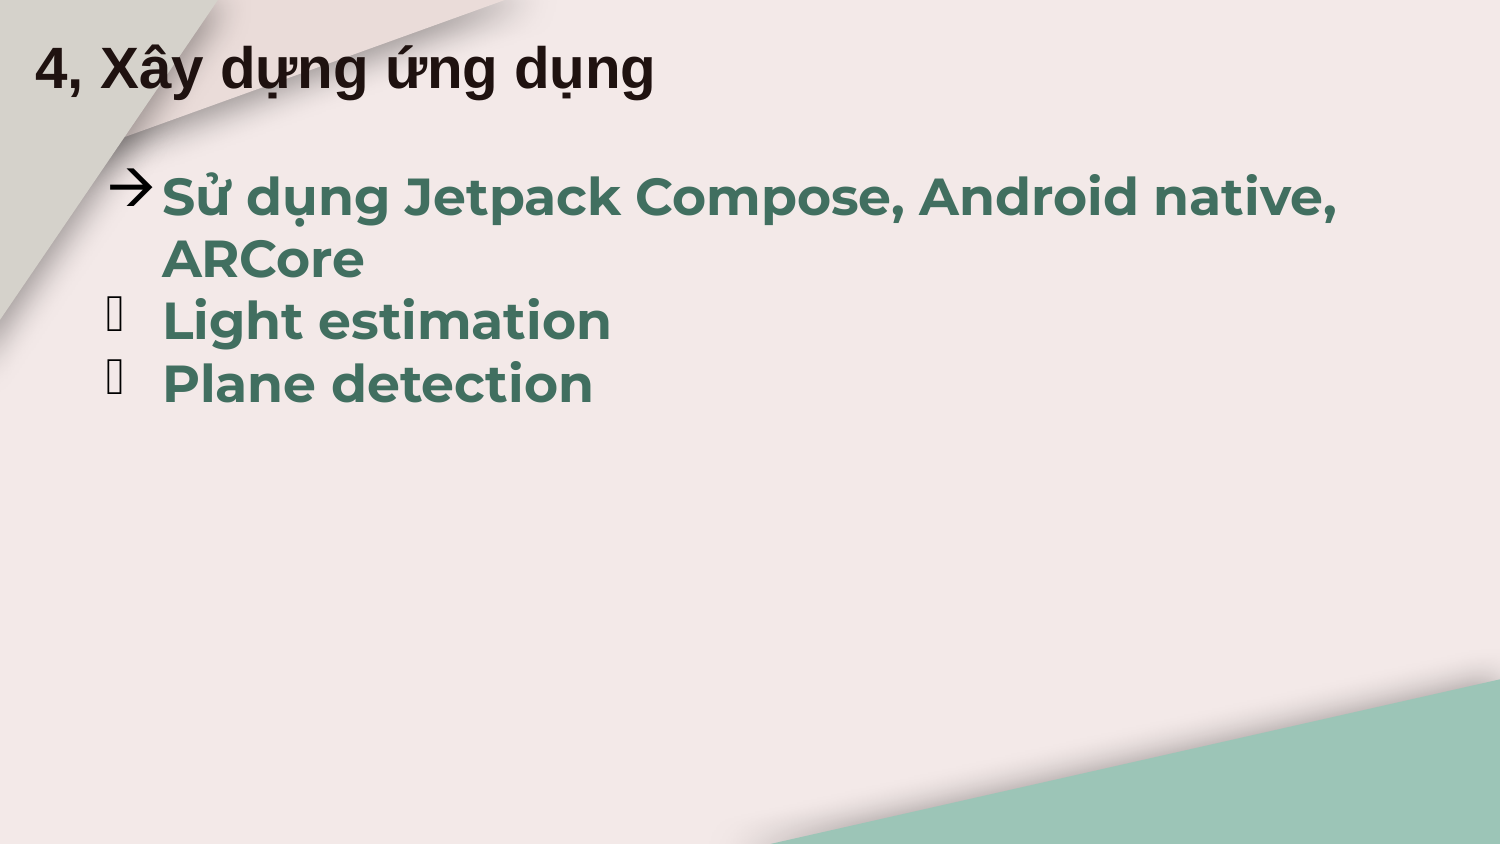

4, Xây dựng ứng dụng
Sử dụng Jetpack Compose, Android native, ARCore
Light estimation
Plane detection